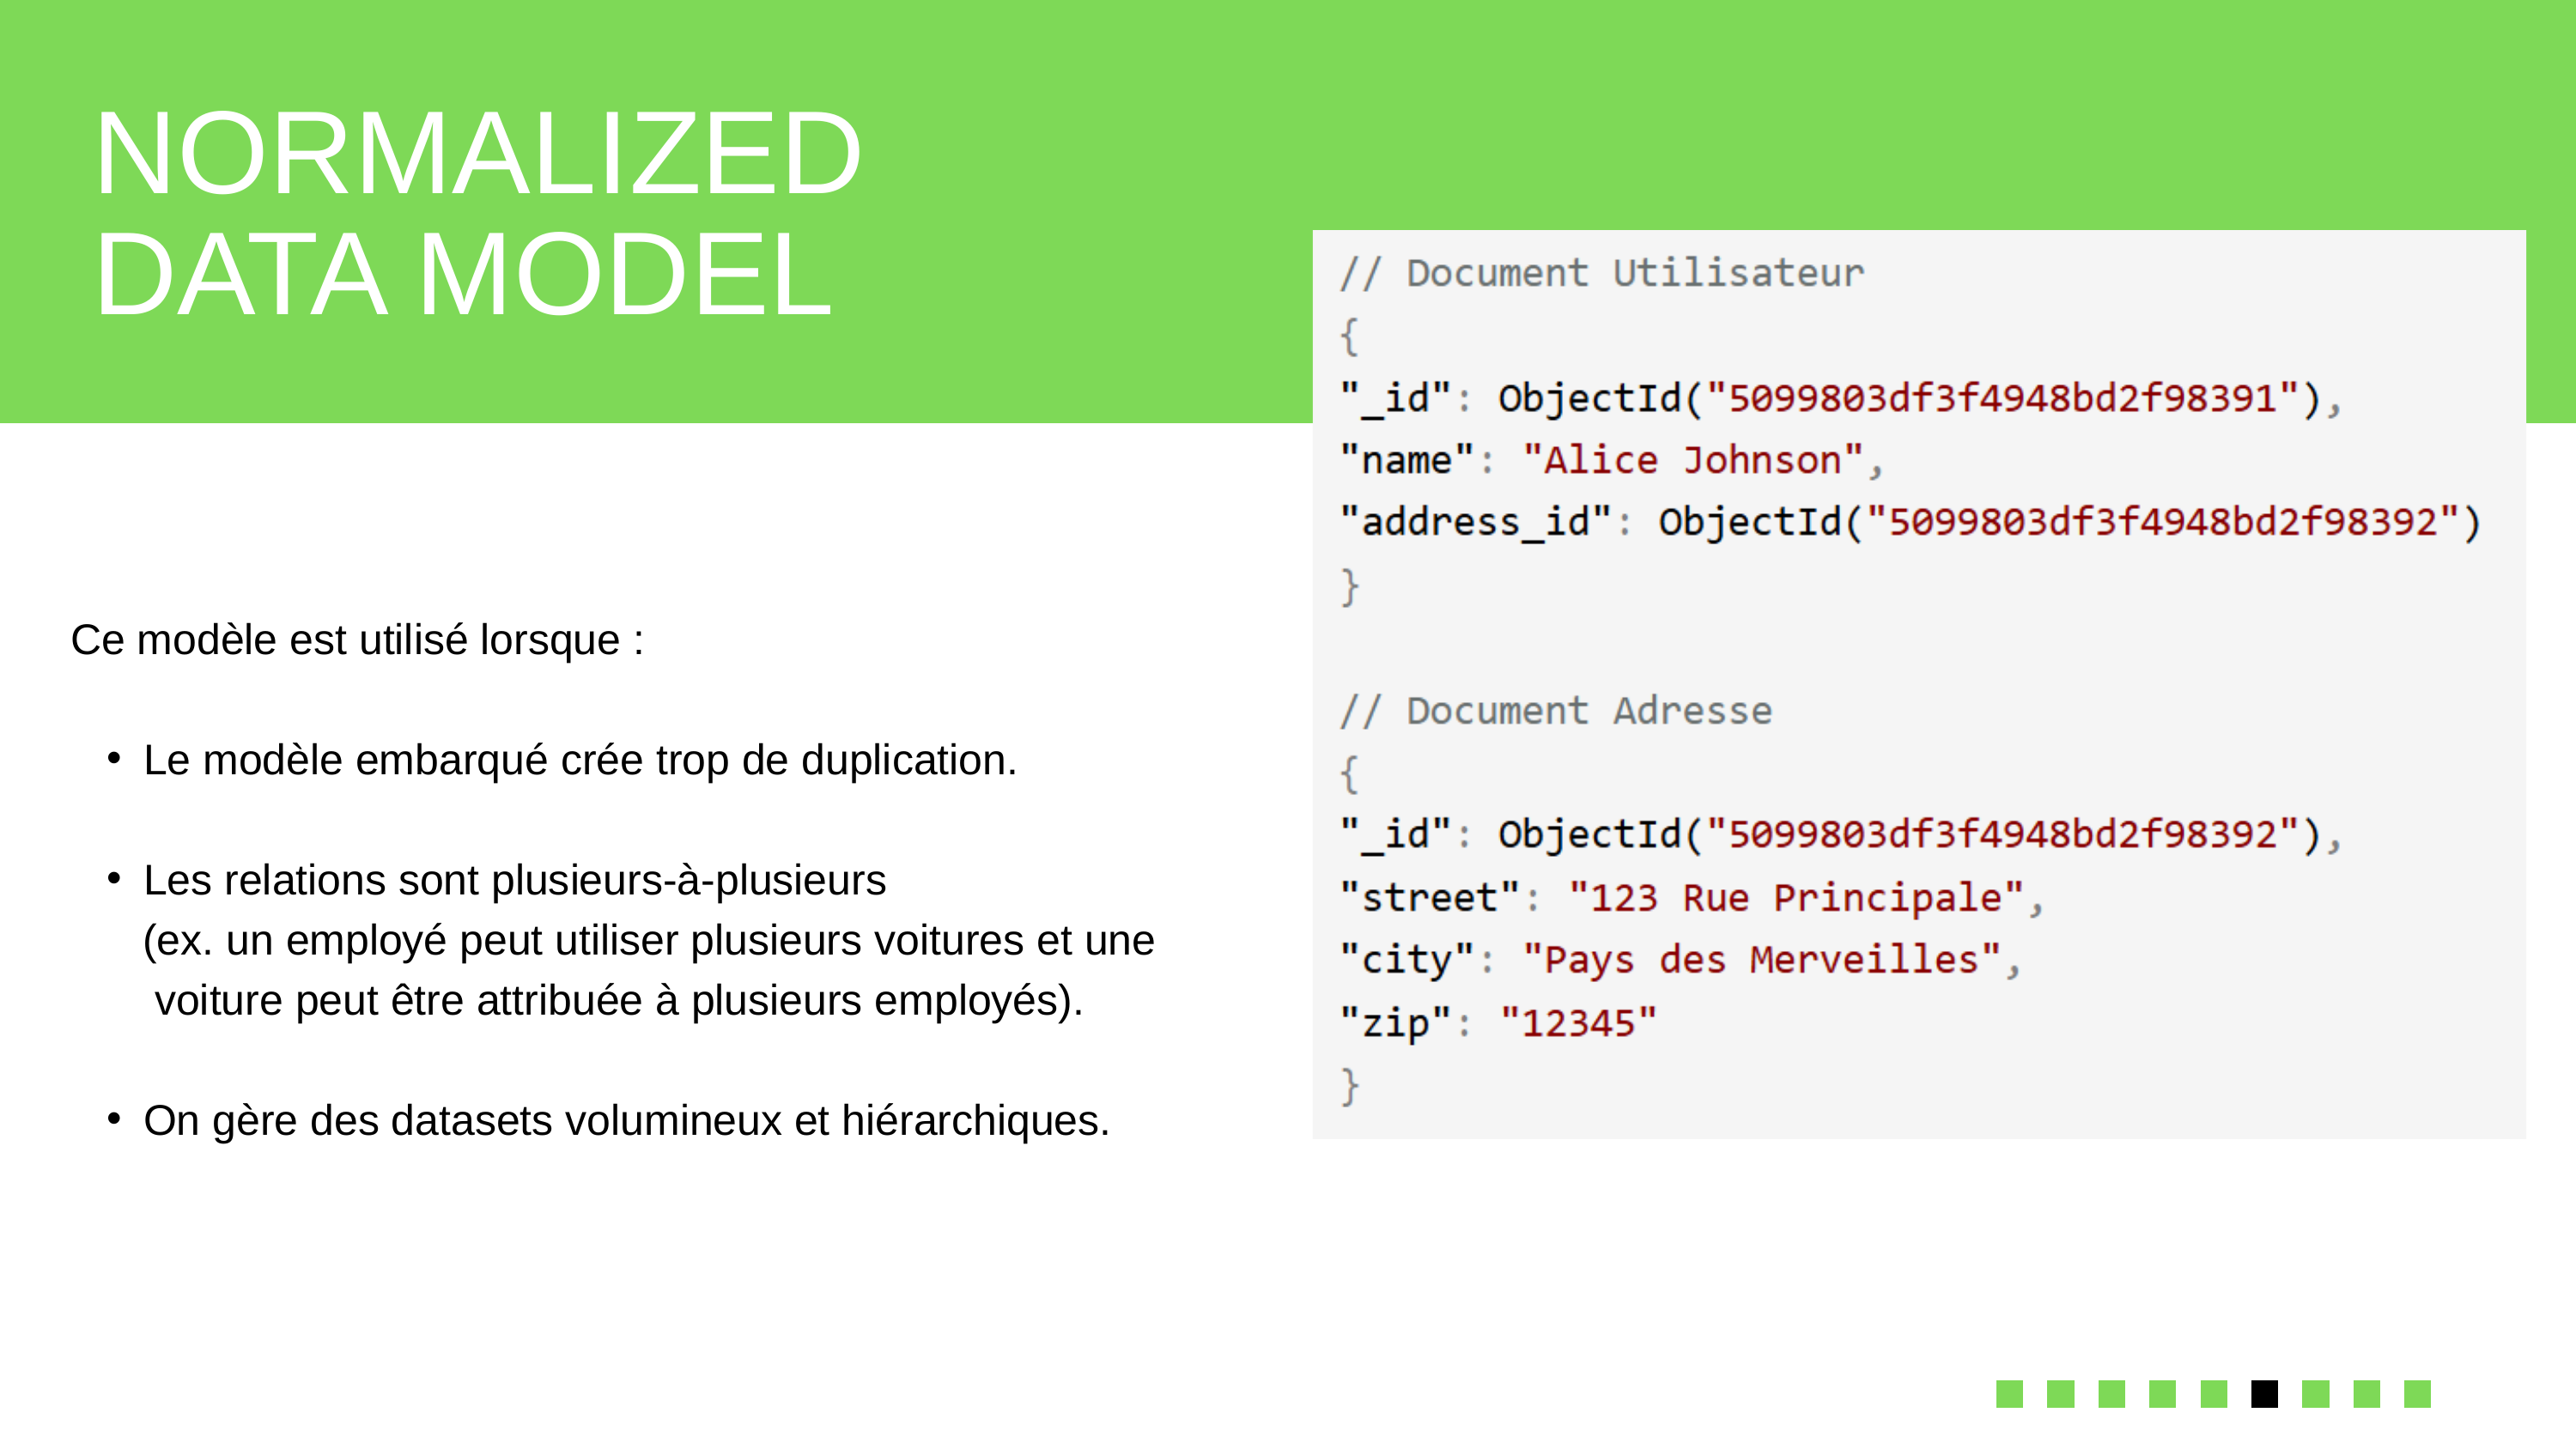

NORMALIZED DATA MODEL

Ce modèle est utilisé lorsque :

Le modèle embarqué crée trop de duplication.

Les relations sont plusieurs-à-plusieurs
      (ex. un employé peut utiliser plusieurs voitures et une
       voiture peut être attribuée à plusieurs employés).

On gère des datasets volumineux et hiérarchiques.